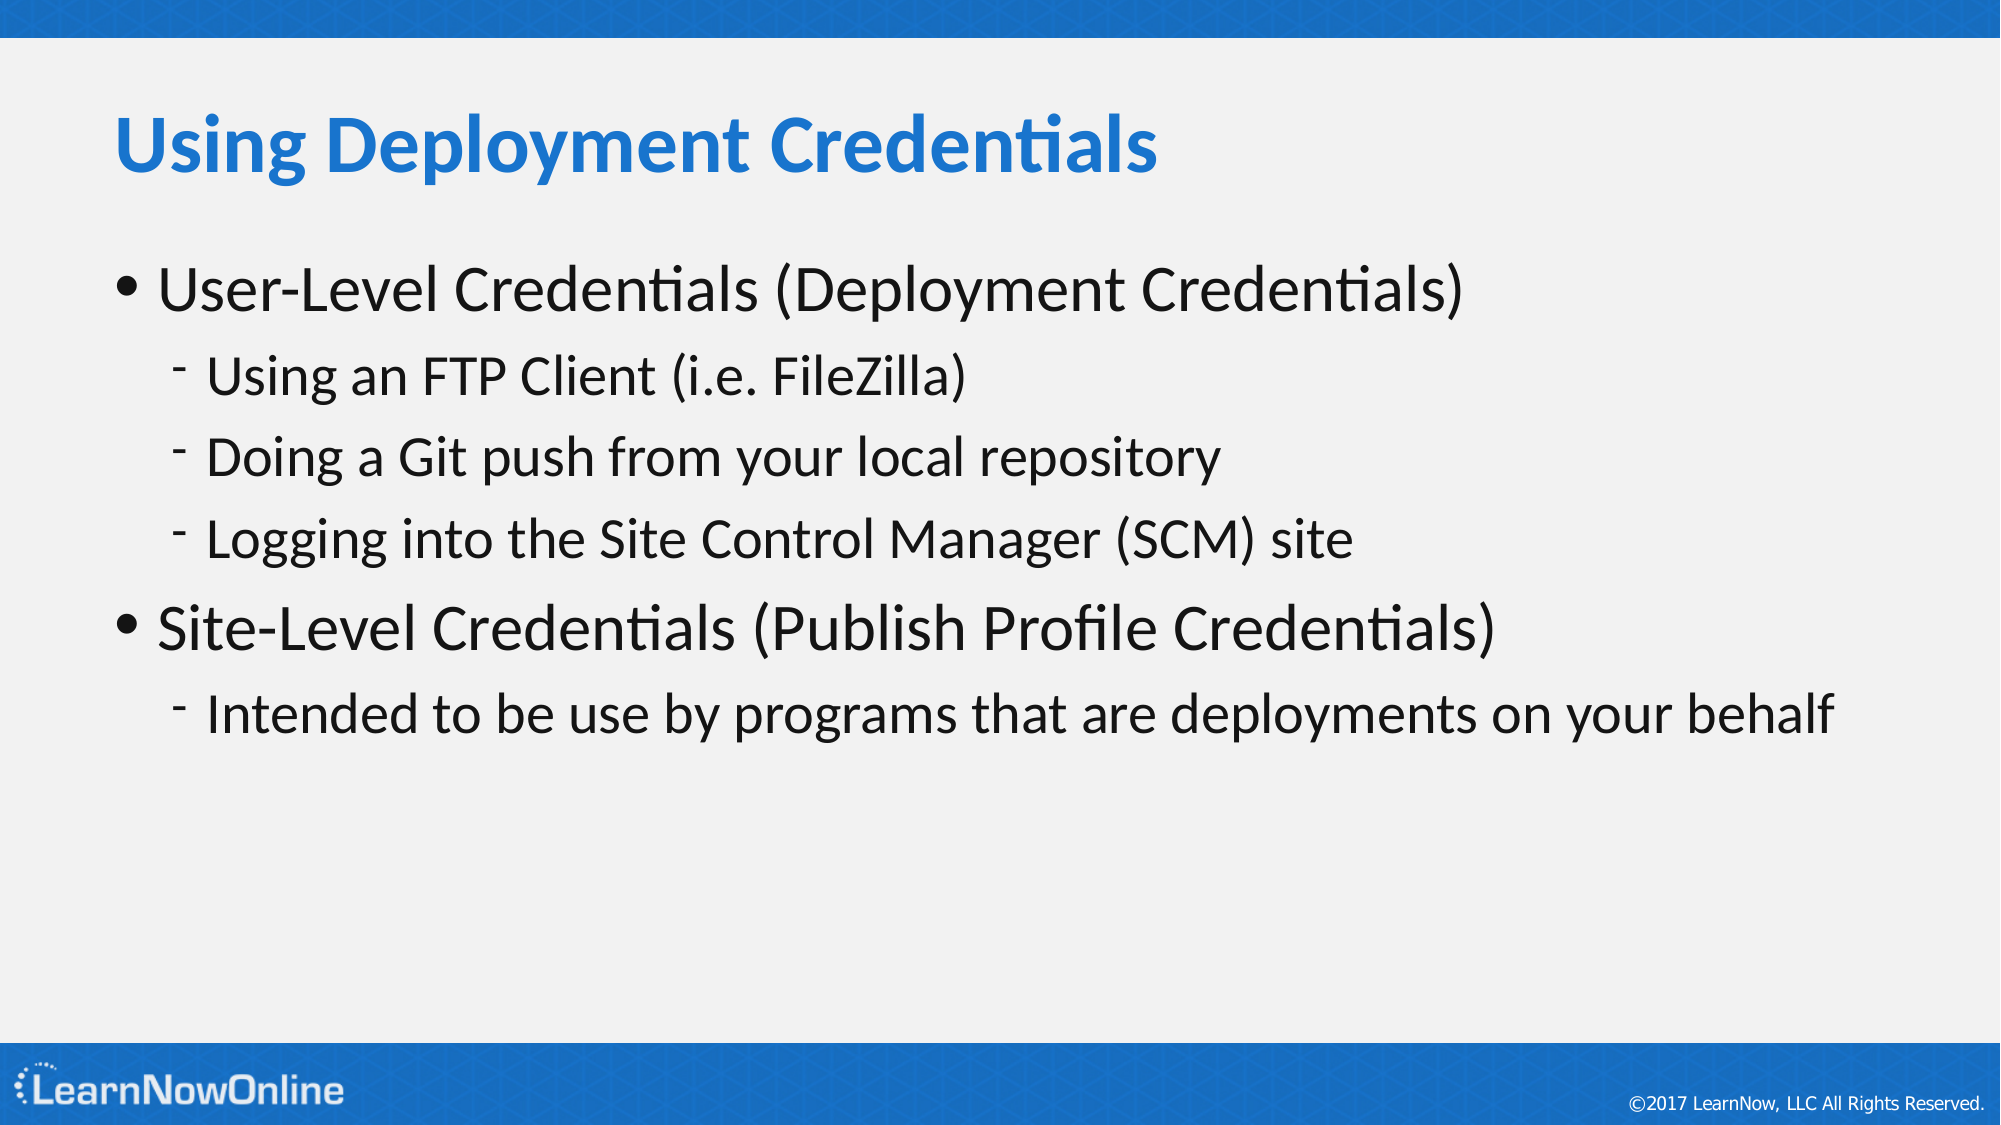

# Using Deployment Credentials
User-Level Credentials (Deployment Credentials)
Using an FTP Client (i.e. FileZilla)
Doing a Git push from your local repository
Logging into the Site Control Manager (SCM) site
Site-Level Credentials (Publish Profile Credentials)
Intended to be use by programs that are deployments on your behalf